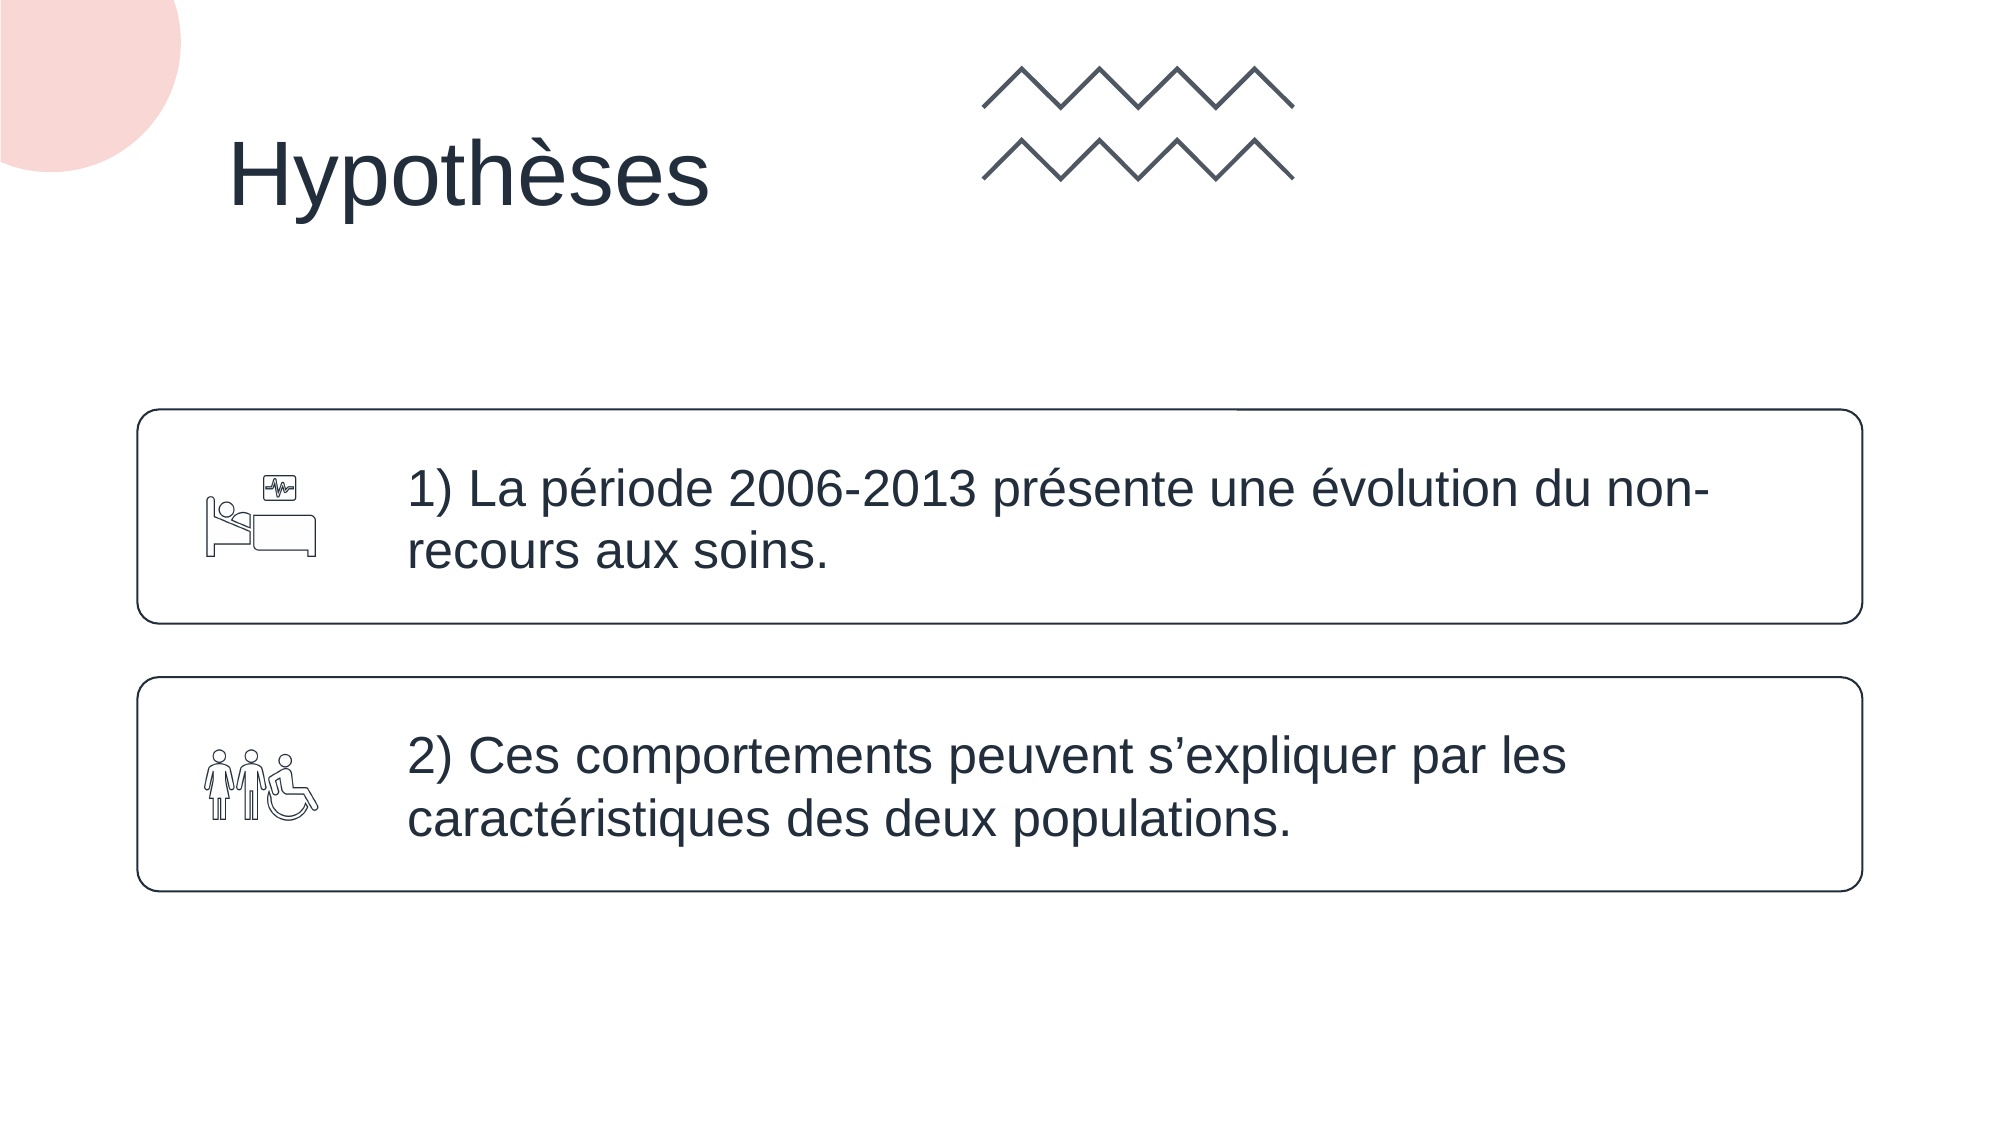

# Hypothèses
1) La période 2006-2013 présente une évolution du non-recours aux soins.
2) Ces comportements peuvent s’expliquer par les caractéristiques des deux populations.